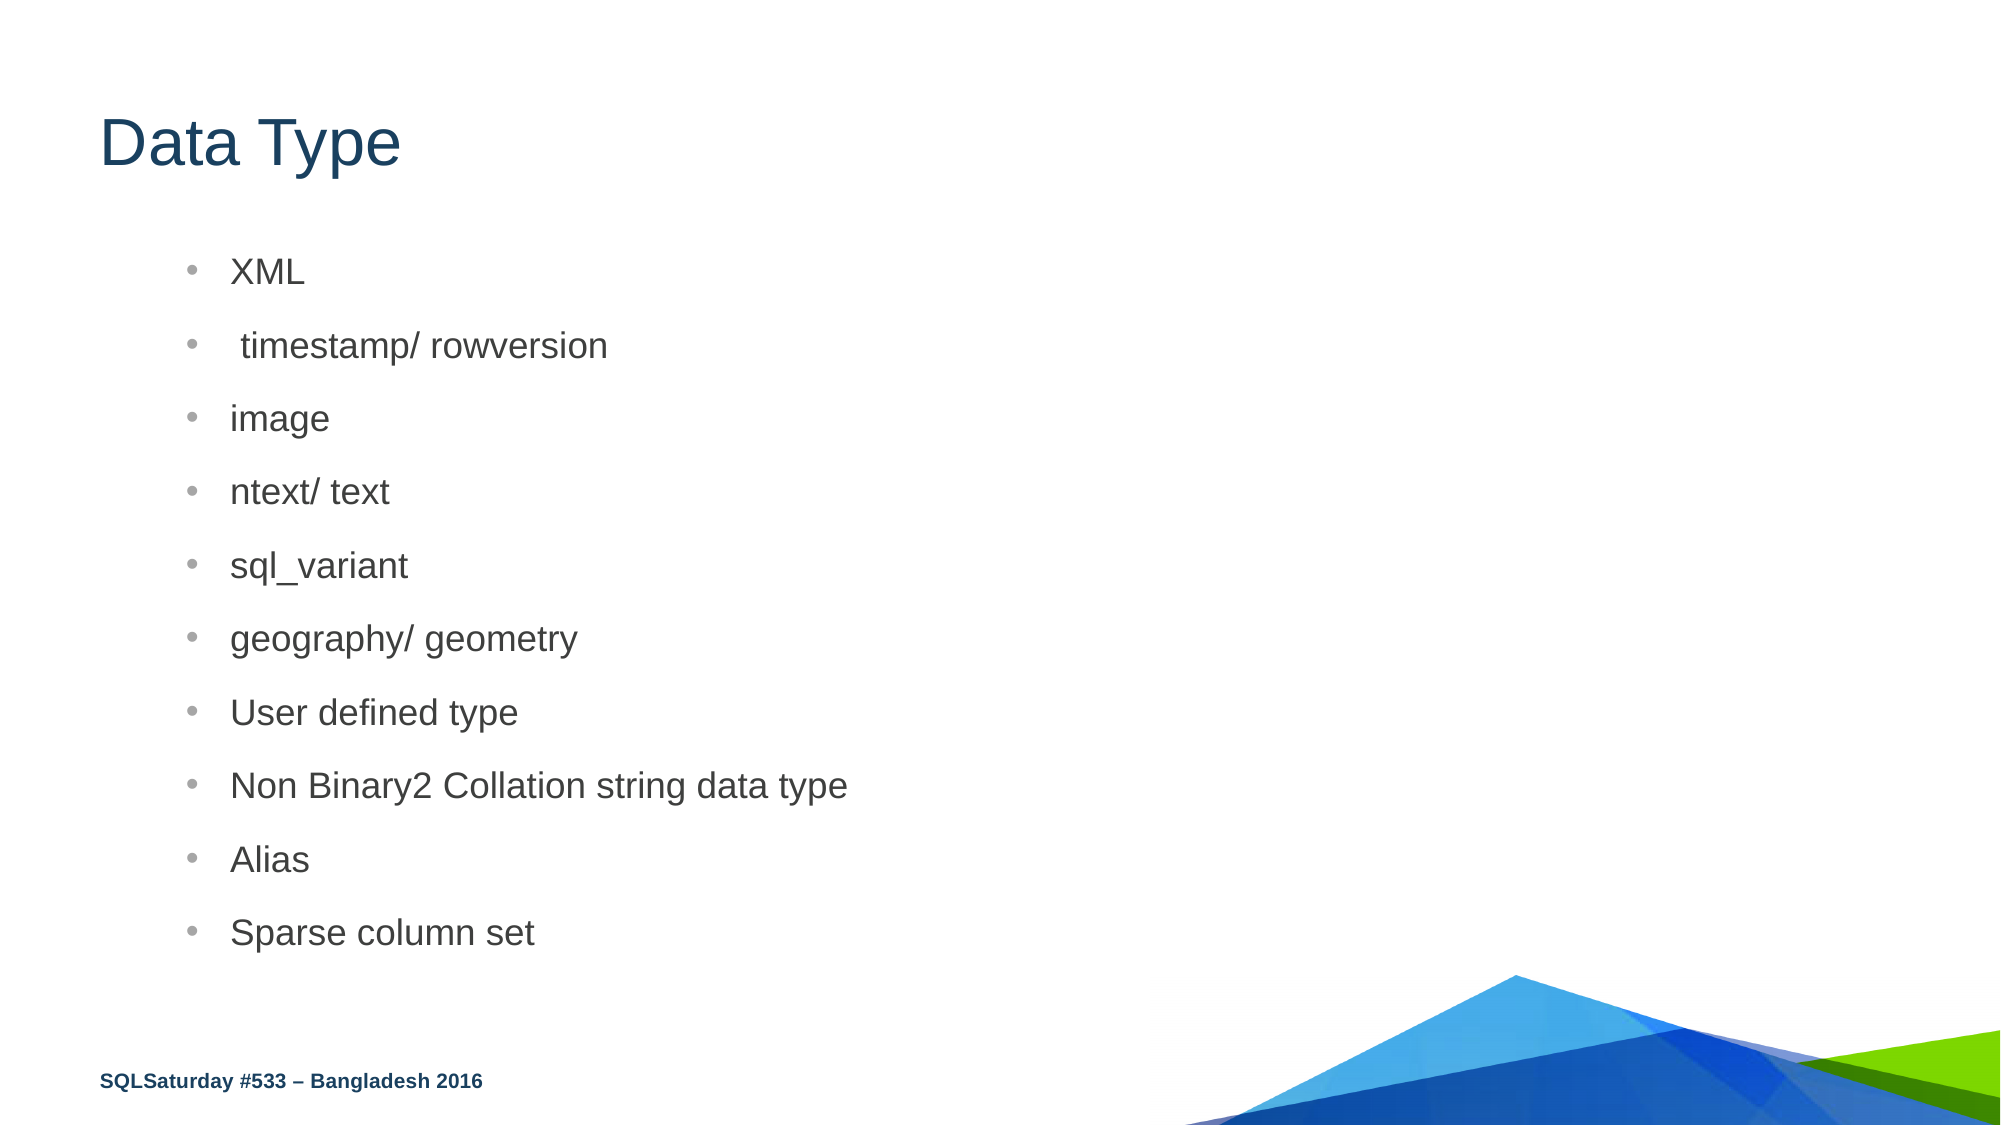

# Data Type

XML
 timestamp/ rowversion
image
ntext/ text
sql_variant
geography/ geometry
User defined type
Non Binary2 Collation string data type
Alias
Sparse column set

SQLSaturday #533 – Bangladesh 2016